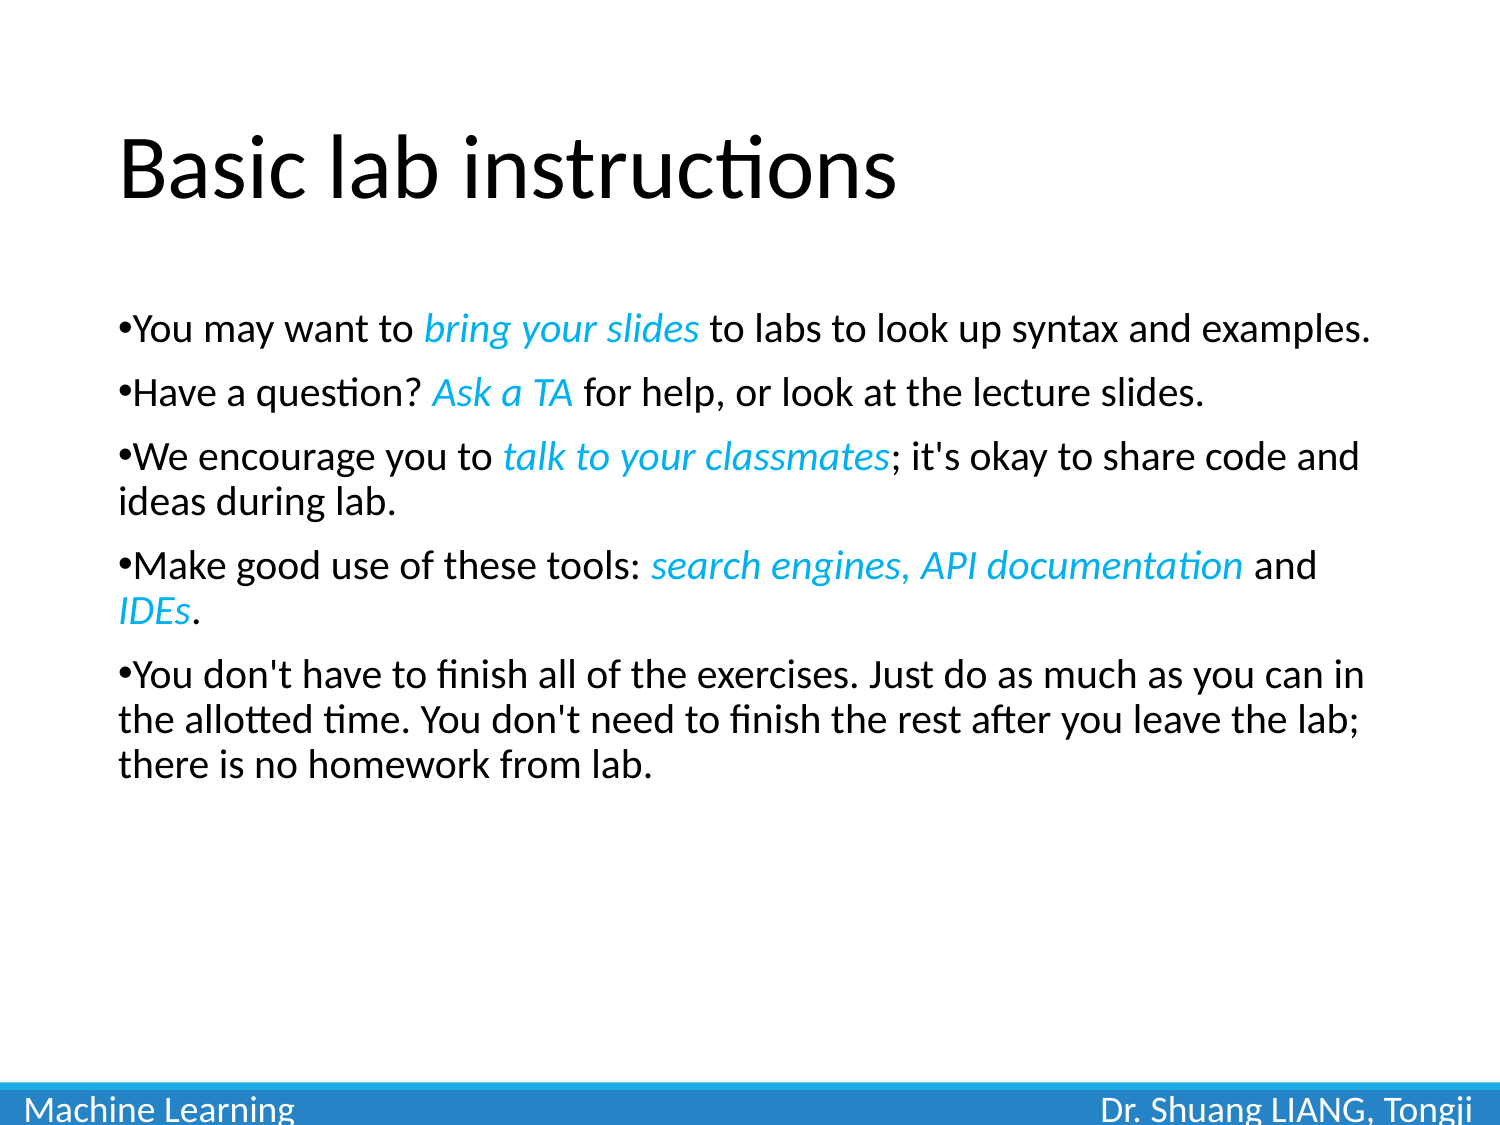

# Basic lab instructions
You may want to bring your slides to labs to look up syntax and examples.
Have a question? Ask a TA for help, or look at the lecture slides.
We encourage you to talk to your classmates; it's okay to share code and ideas during lab.
Make good use of these tools: search engines, API documentation and IDEs.
You don't have to finish all of the exercises. Just do as much as you can in the allotted time. You don't need to finish the rest after you leave the lab; there is no homework from lab.